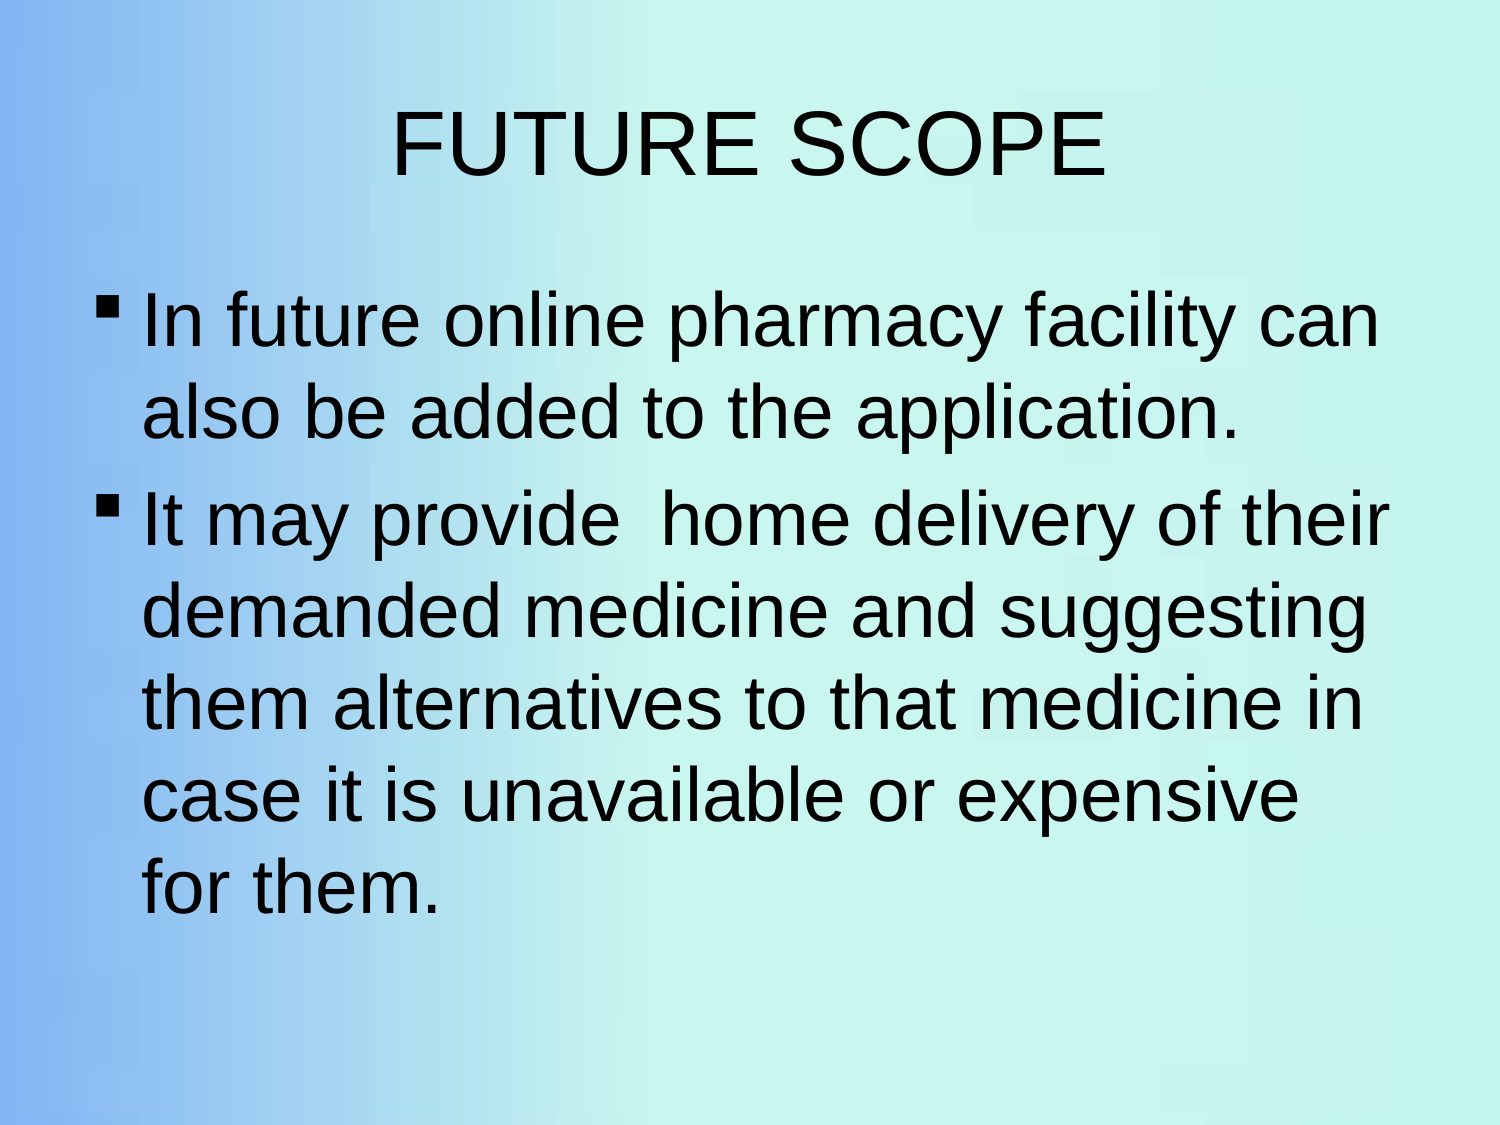

# FUTURE SCOPE
In future online pharmacy facility can also be added to the application.
It may provide  home delivery of their demanded medicine and suggesting them alternatives to that medicine in case it is unavailable or expensive for them.